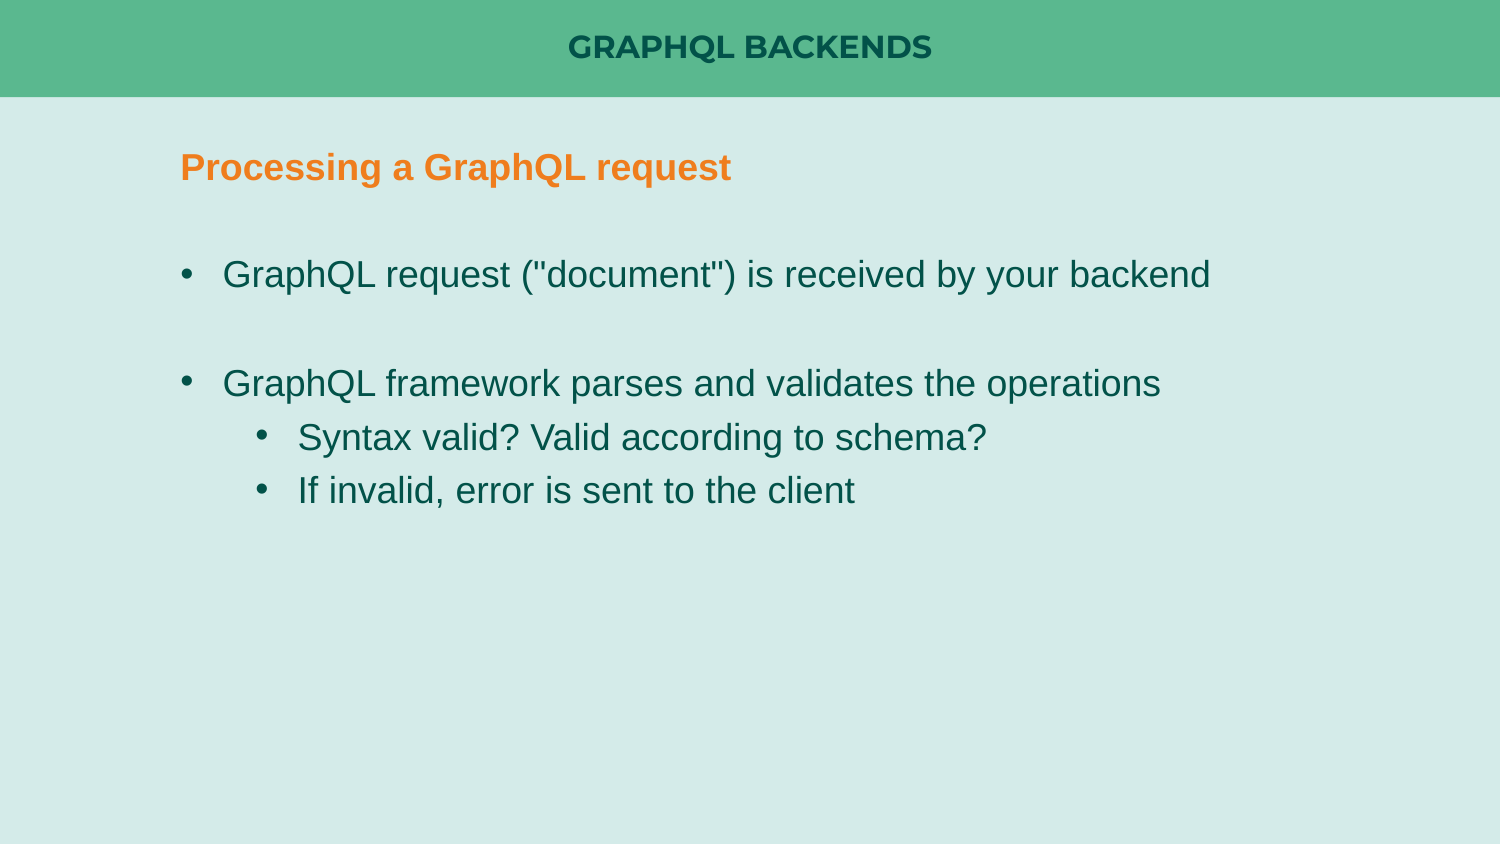

# GraphQL backends
Processing a GraphQL request

GraphQL request ("document") is received by your backend

GraphQL framework parses and validates the operations
Syntax valid? Valid according to schema?
If invalid, error is sent to the client